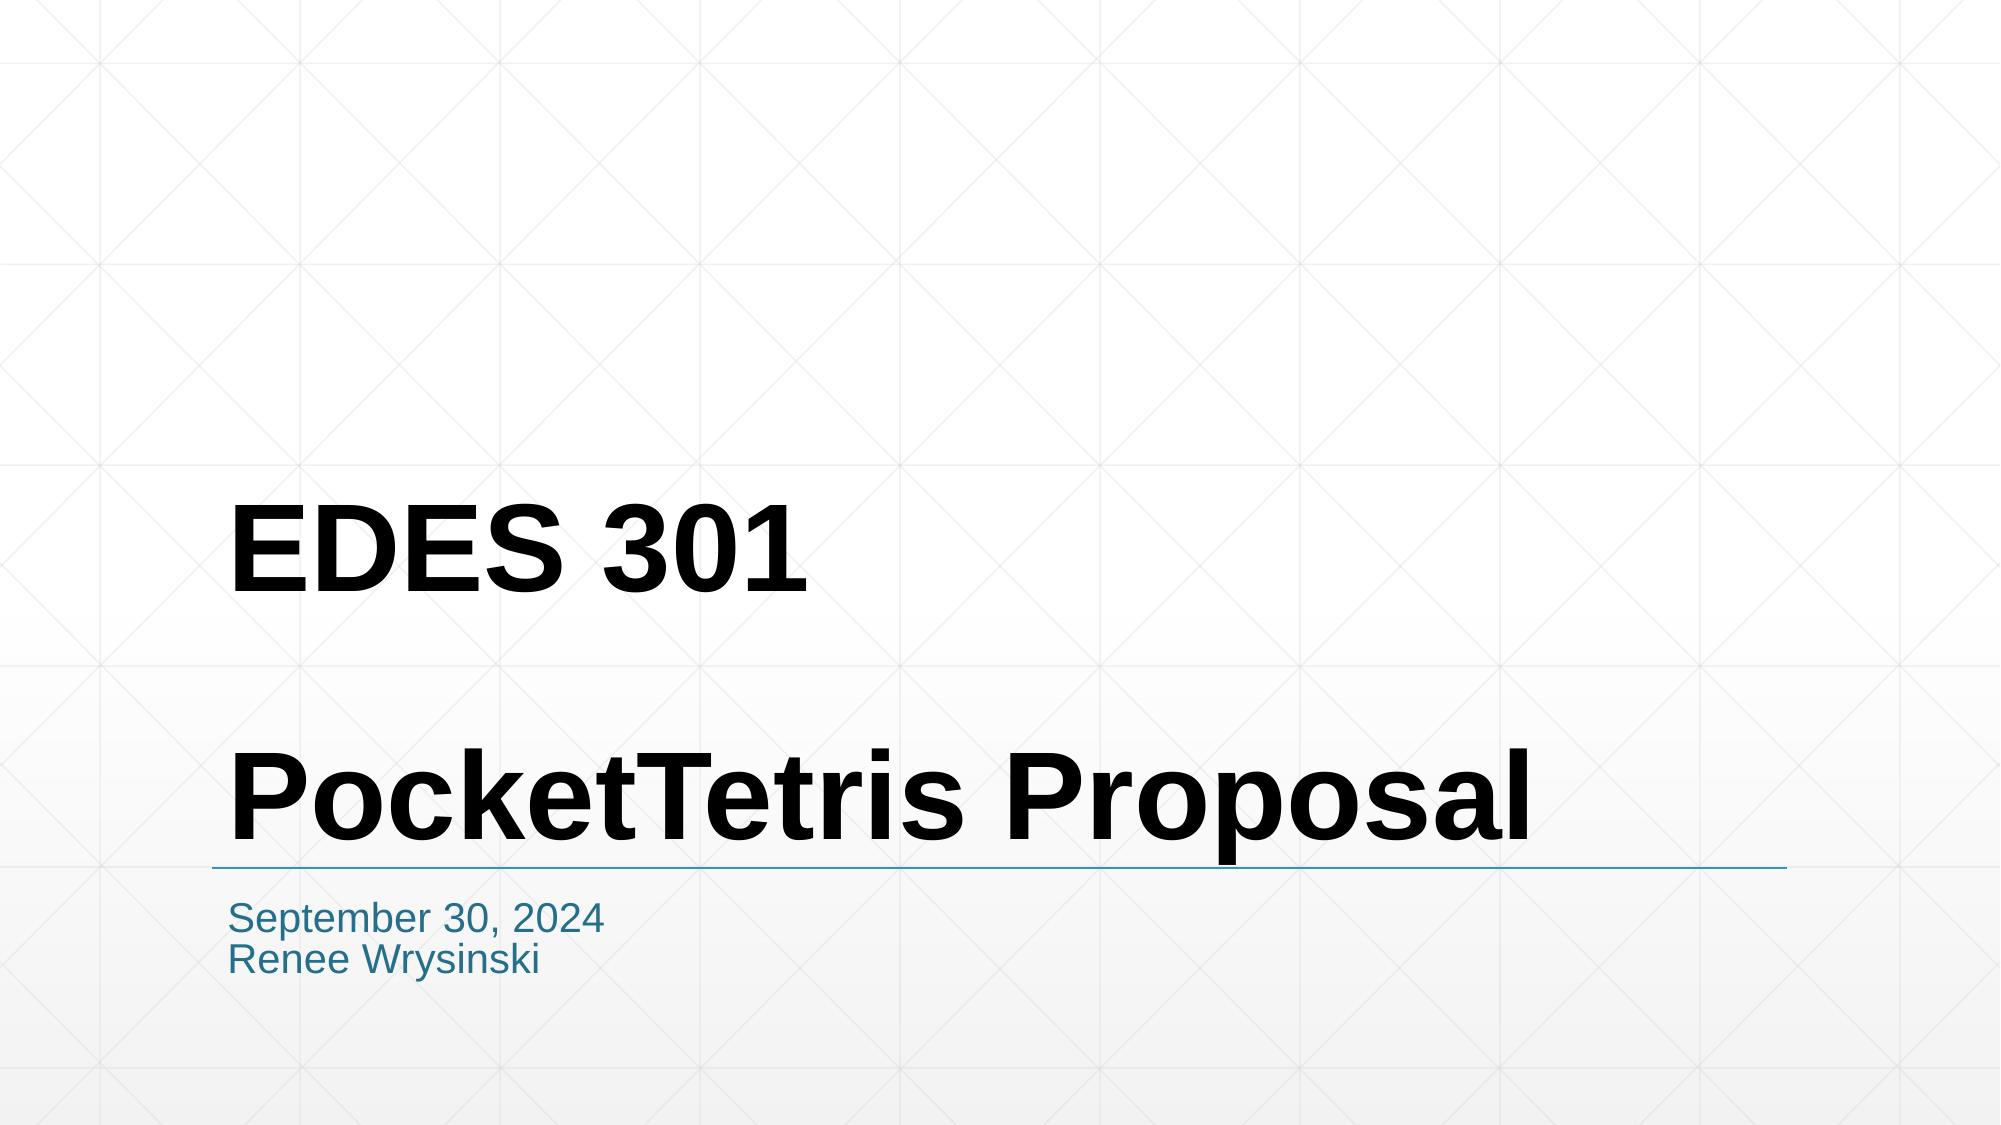

# EDES 301 PocketTetris Proposal
September 30, 2024
Renee Wrysinski